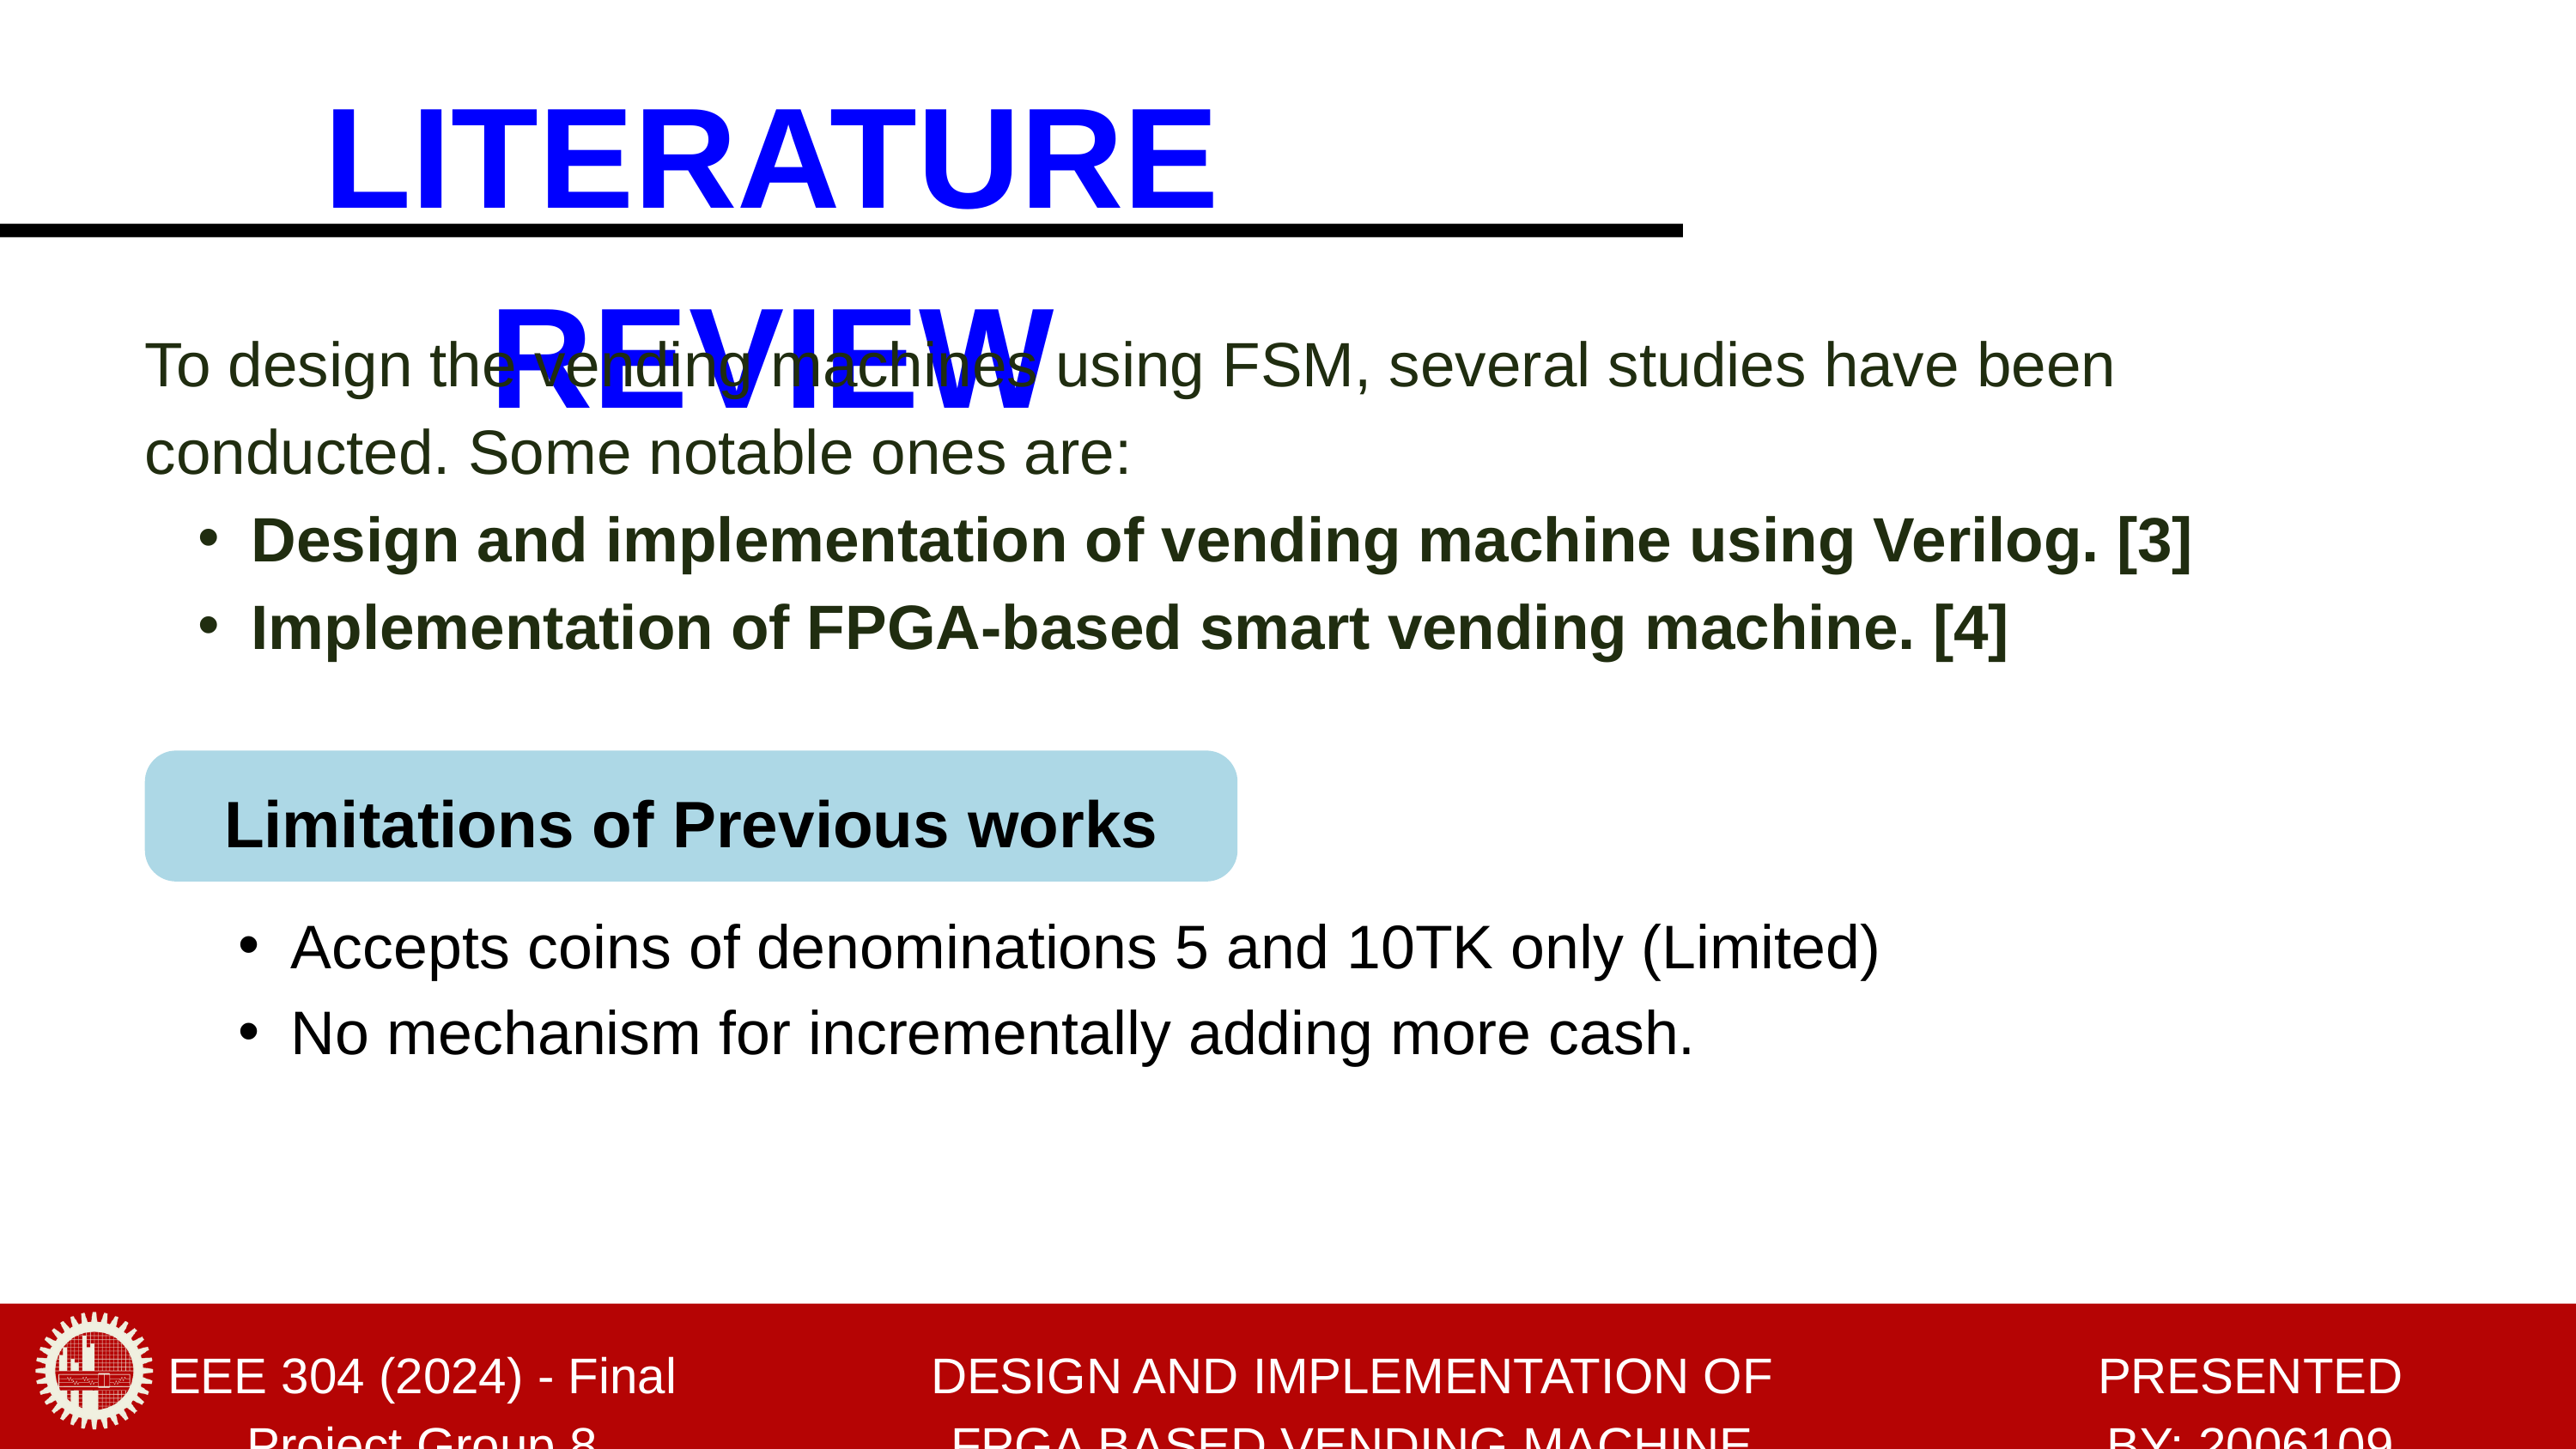

LITERATURE REVIEW

To design the vending machines using FSM, several studies have been conducted. Some notable ones are:
Design and implementation of vending machine using Verilog. [3]
Implementation of FPGA-based smart vending machine. [4]

Limitations of Previous works
Accepts coins of denominations 5 and 10TK only (Limited)
No mechanism for incrementally adding more cash.

EEE 304 (2024) - Final Project Group 8
DESIGN AND IMPLEMENTATION OF FPGA BASED VENDING MACHINE
PRESENTED BY: 2006109